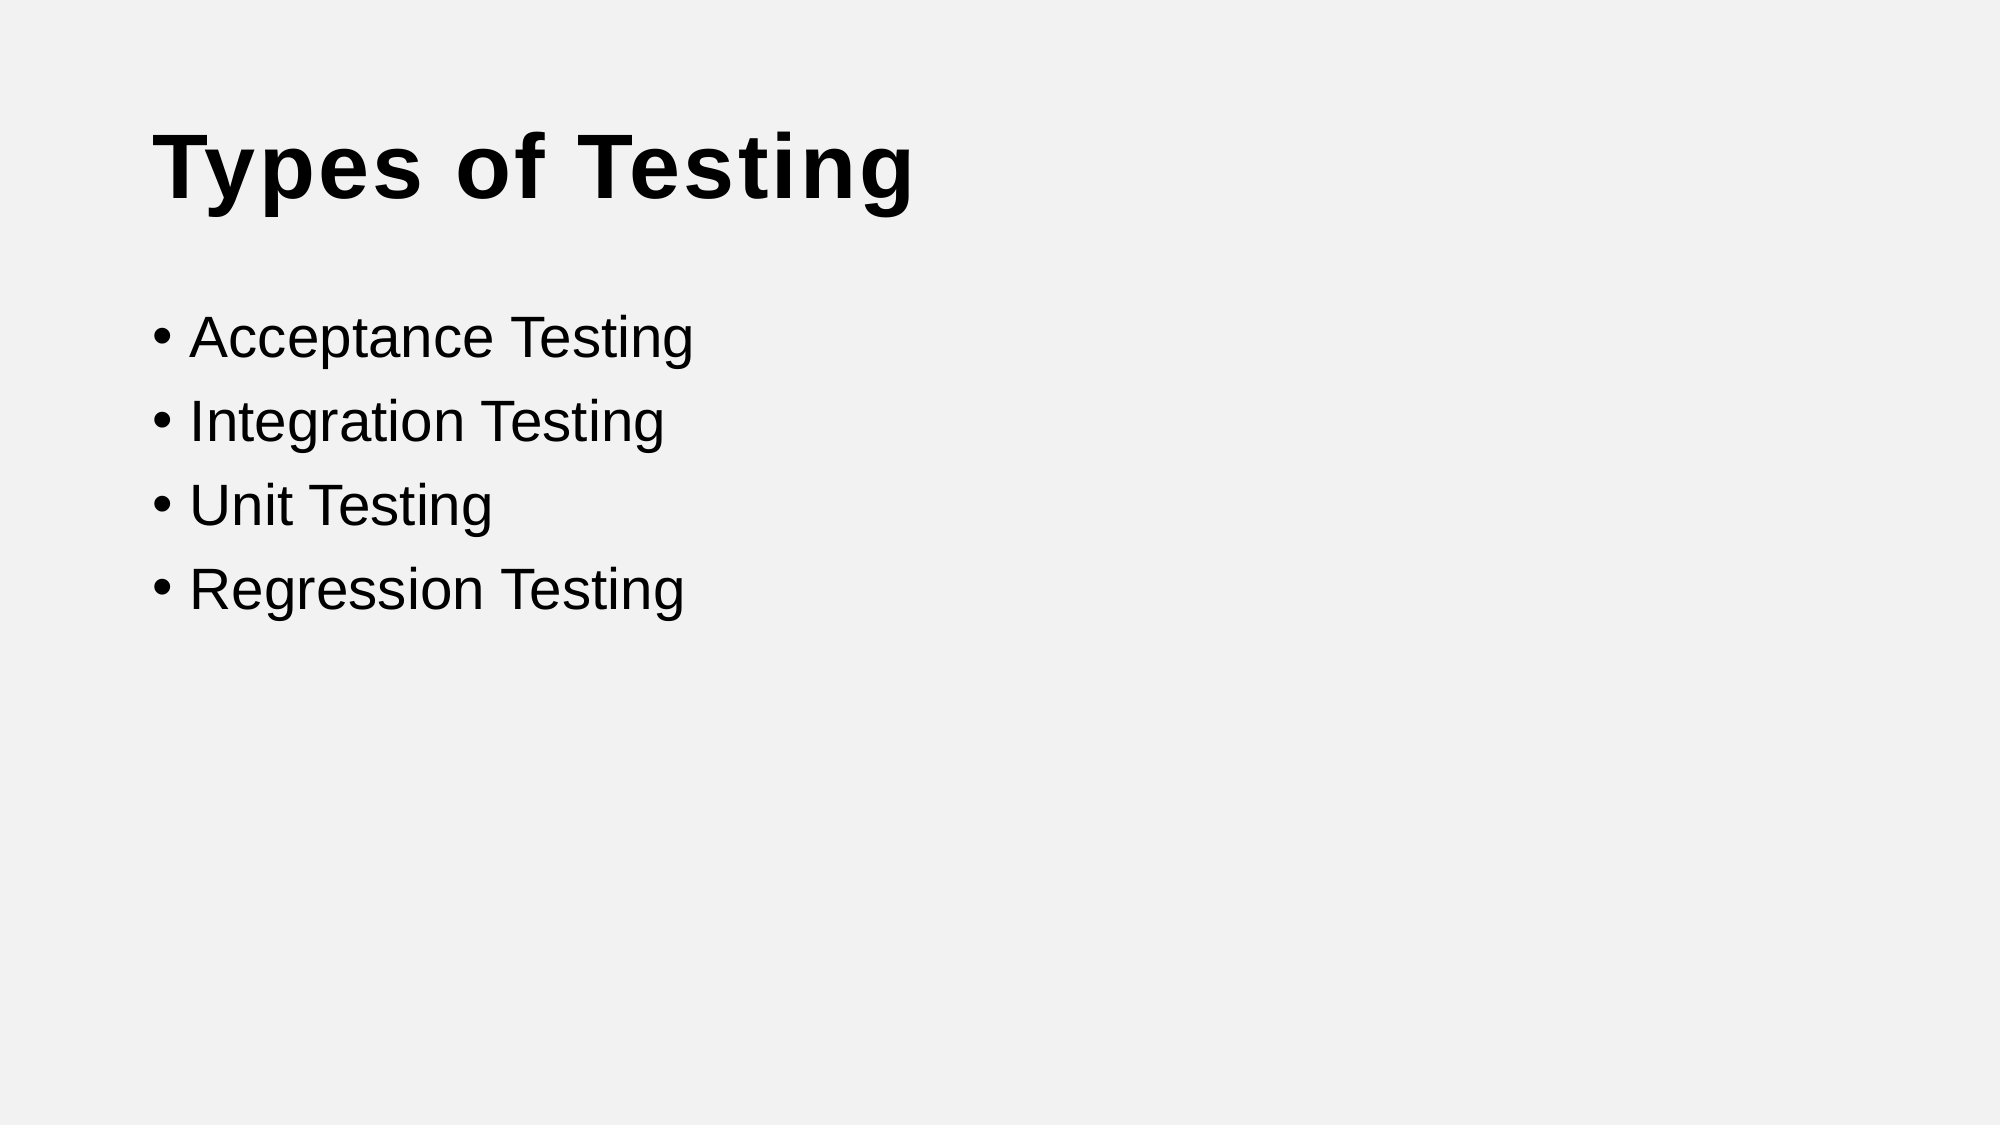

# Types of Testing
Acceptance Testing
Integration Testing
Unit Testing
Regression Testing